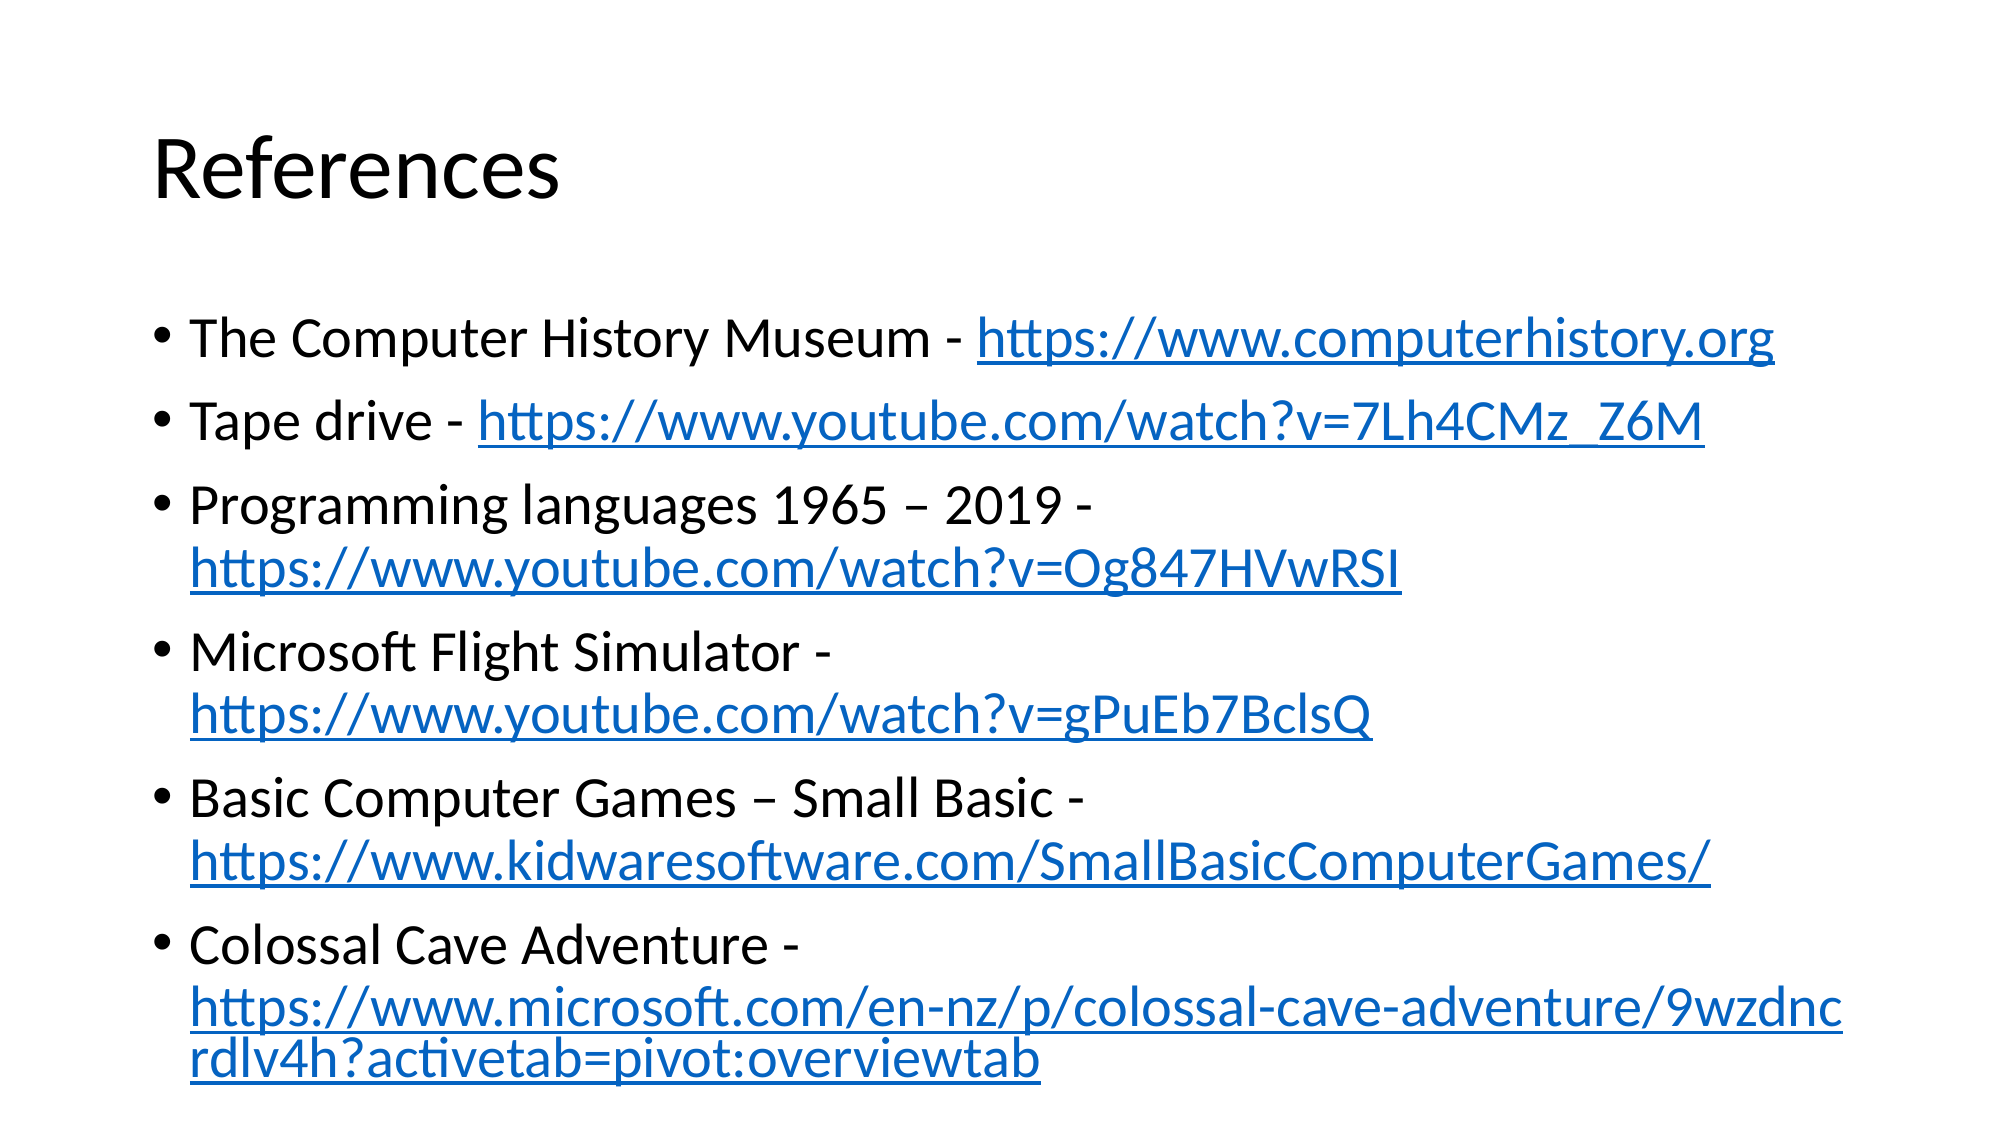

# References
The Computer History Museum - https://www.computerhistory.org
Tape drive - https://www.youtube.com/watch?v=7Lh4CMz_Z6M
Programming languages 1965 – 2019 - https://www.youtube.com/watch?v=Og847HVwRSI
Microsoft Flight Simulator - https://www.youtube.com/watch?v=gPuEb7BclsQ
Basic Computer Games – Small Basic -https://www.kidwaresoftware.com/SmallBasicComputerGames/
Colossal Cave Adventure - https://www.microsoft.com/en-nz/p/colossal-cave-adventure/9wzdncrdlv4h?activetab=pivot:overviewtab